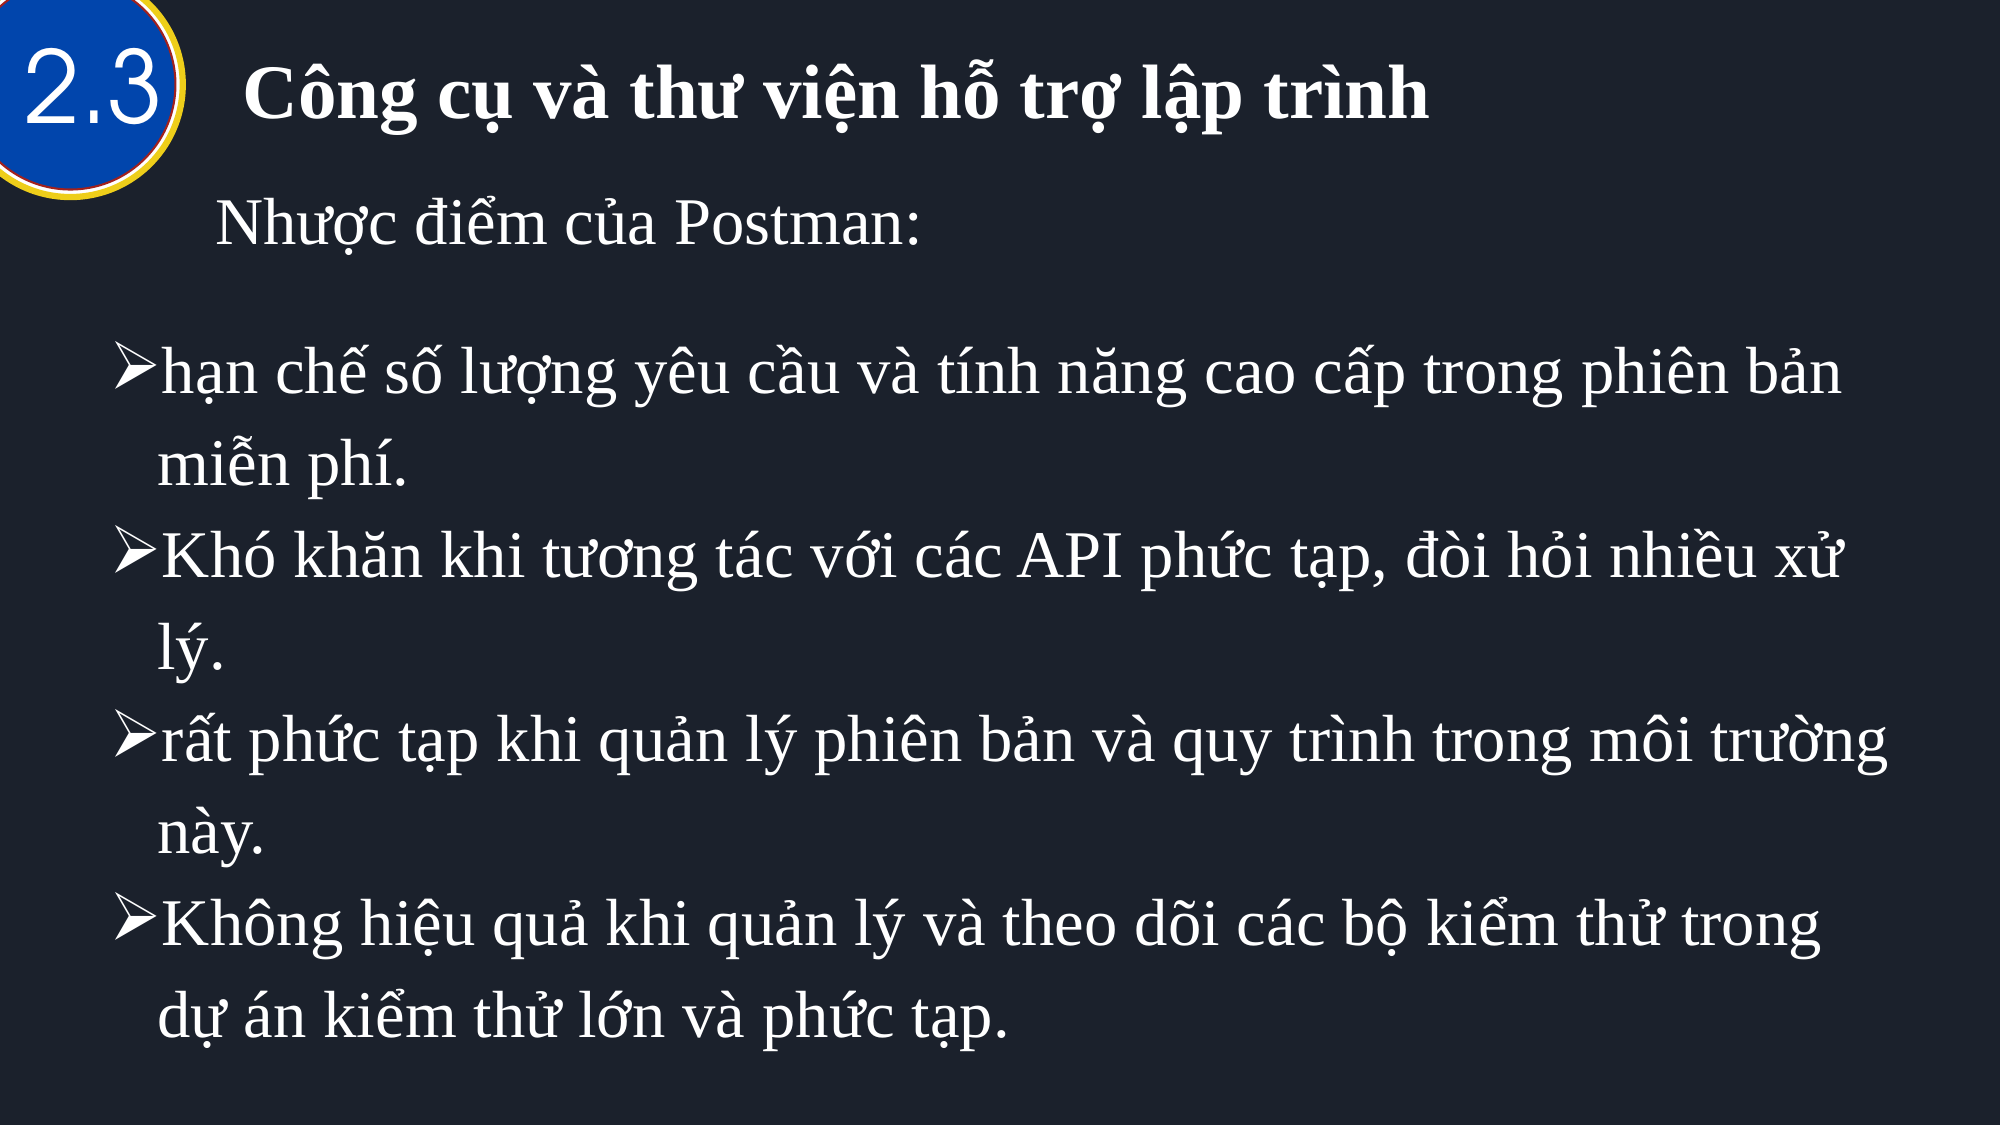

# Công cụ và thư viện hỗ trợ lập trình
2.3
Nhược điểm của Postman:
hạn chế số lượng yêu cầu và tính năng cao cấp trong phiên bản miễn phí.
Khó khăn khi tương tác với các API phức tạp, đòi hỏi nhiều xử lý.
rất phức tạp khi quản lý phiên bản và quy trình trong môi trường này.
Không hiệu quả khi quản lý và theo dõi các bộ kiểm thử trong dự án kiểm thử lớn và phức tạp.